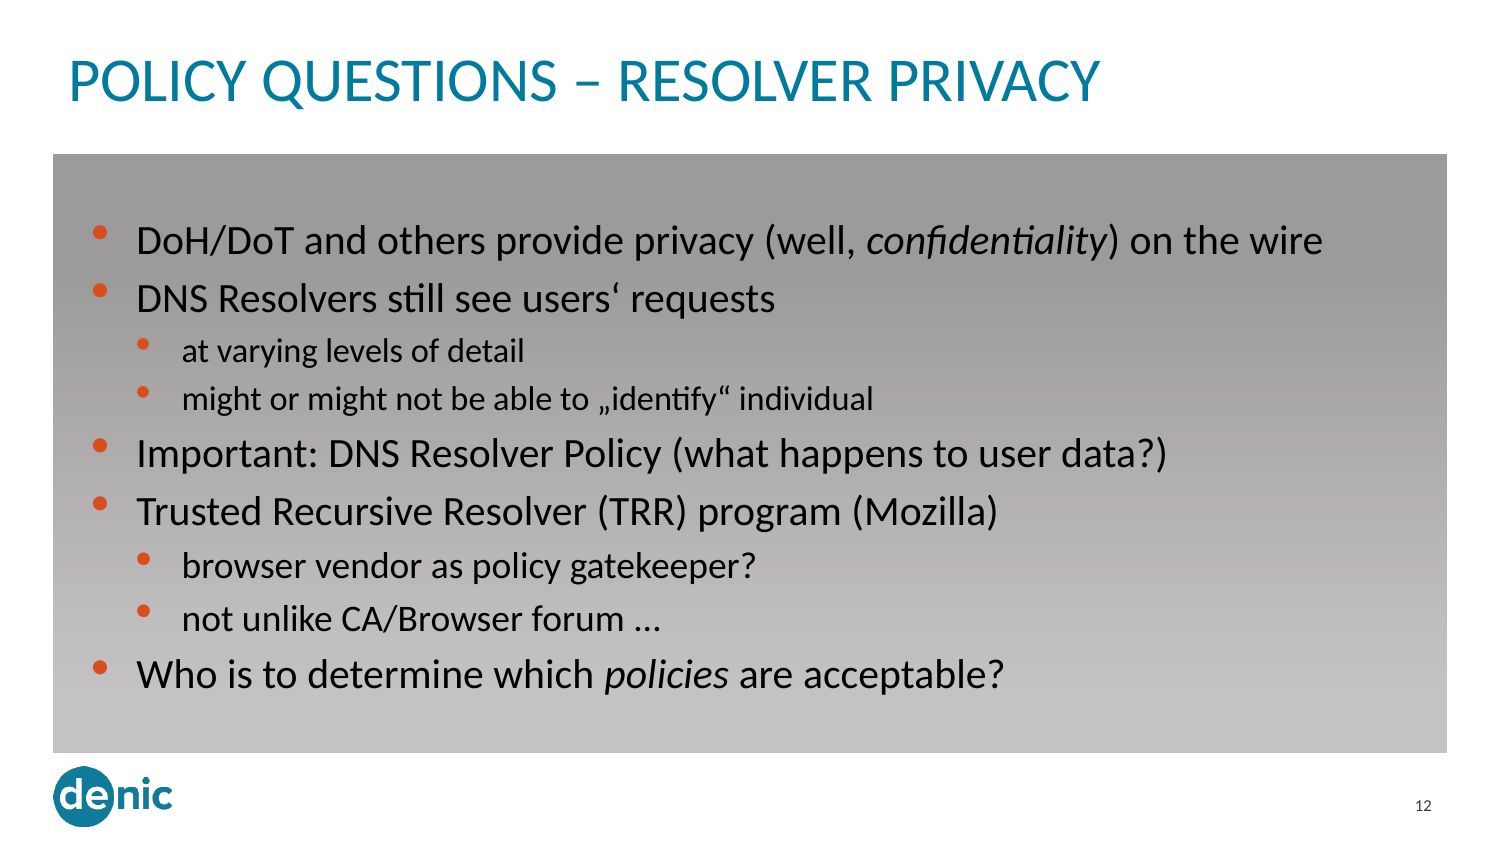

# Policy Questions – Resolver privacy

DoH/DoT and others provide privacy (well, confidentiality) on the wire
DNS Resolvers still see users‘ requests
at varying levels of detail
might or might not be able to „identify“ individual
Important: DNS Resolver Policy (what happens to user data?)
Trusted Recursive Resolver (TRR) program (Mozilla)
browser vendor as policy gatekeeper?
not unlike CA/Browser forum ...
Who is to determine which policies are acceptable?

12